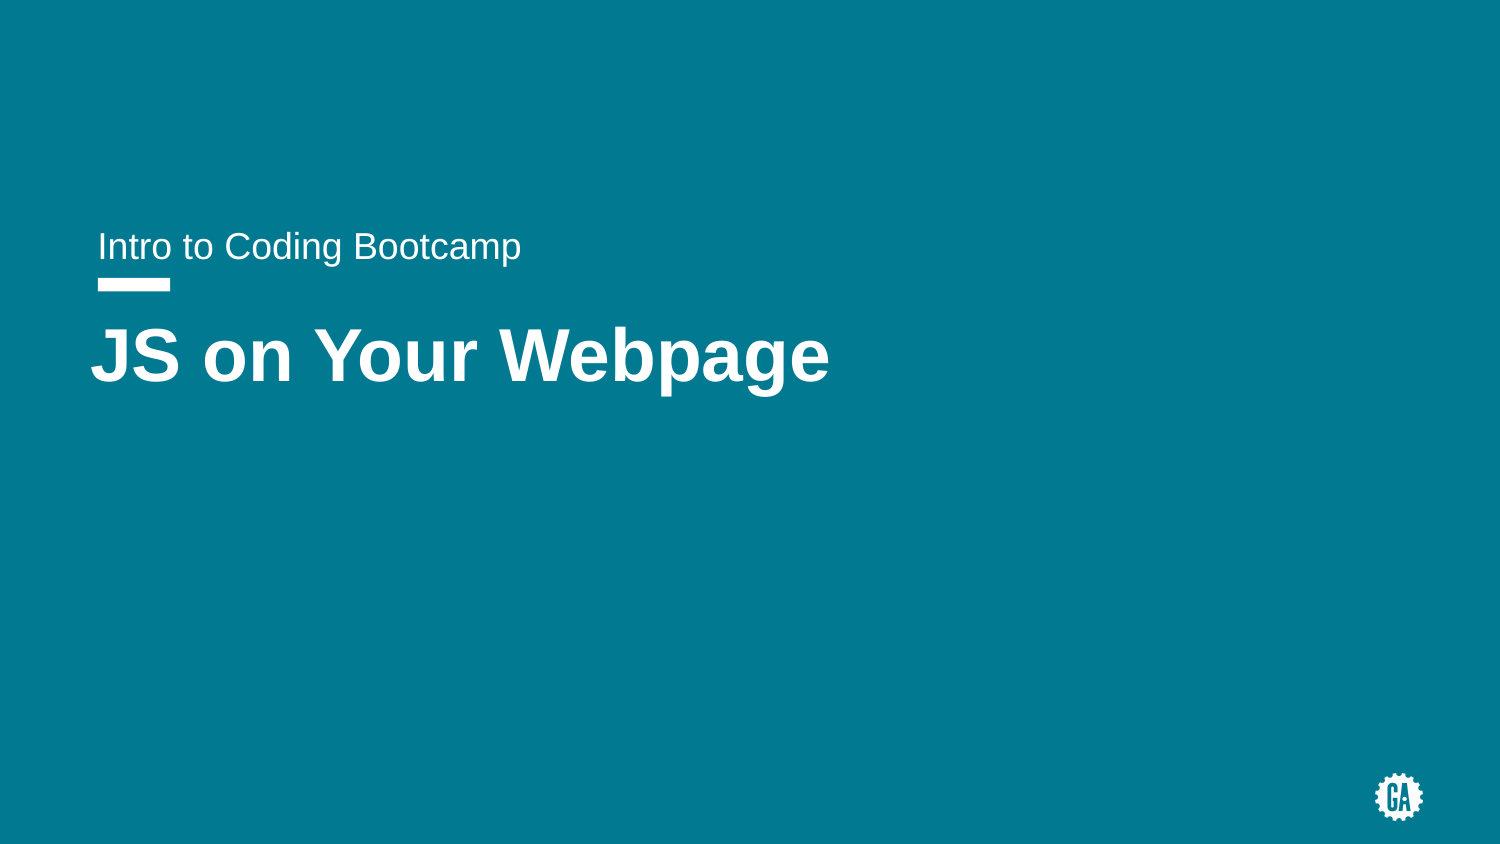

Intro to Coding Bootcamp
# JS on Your Webpage